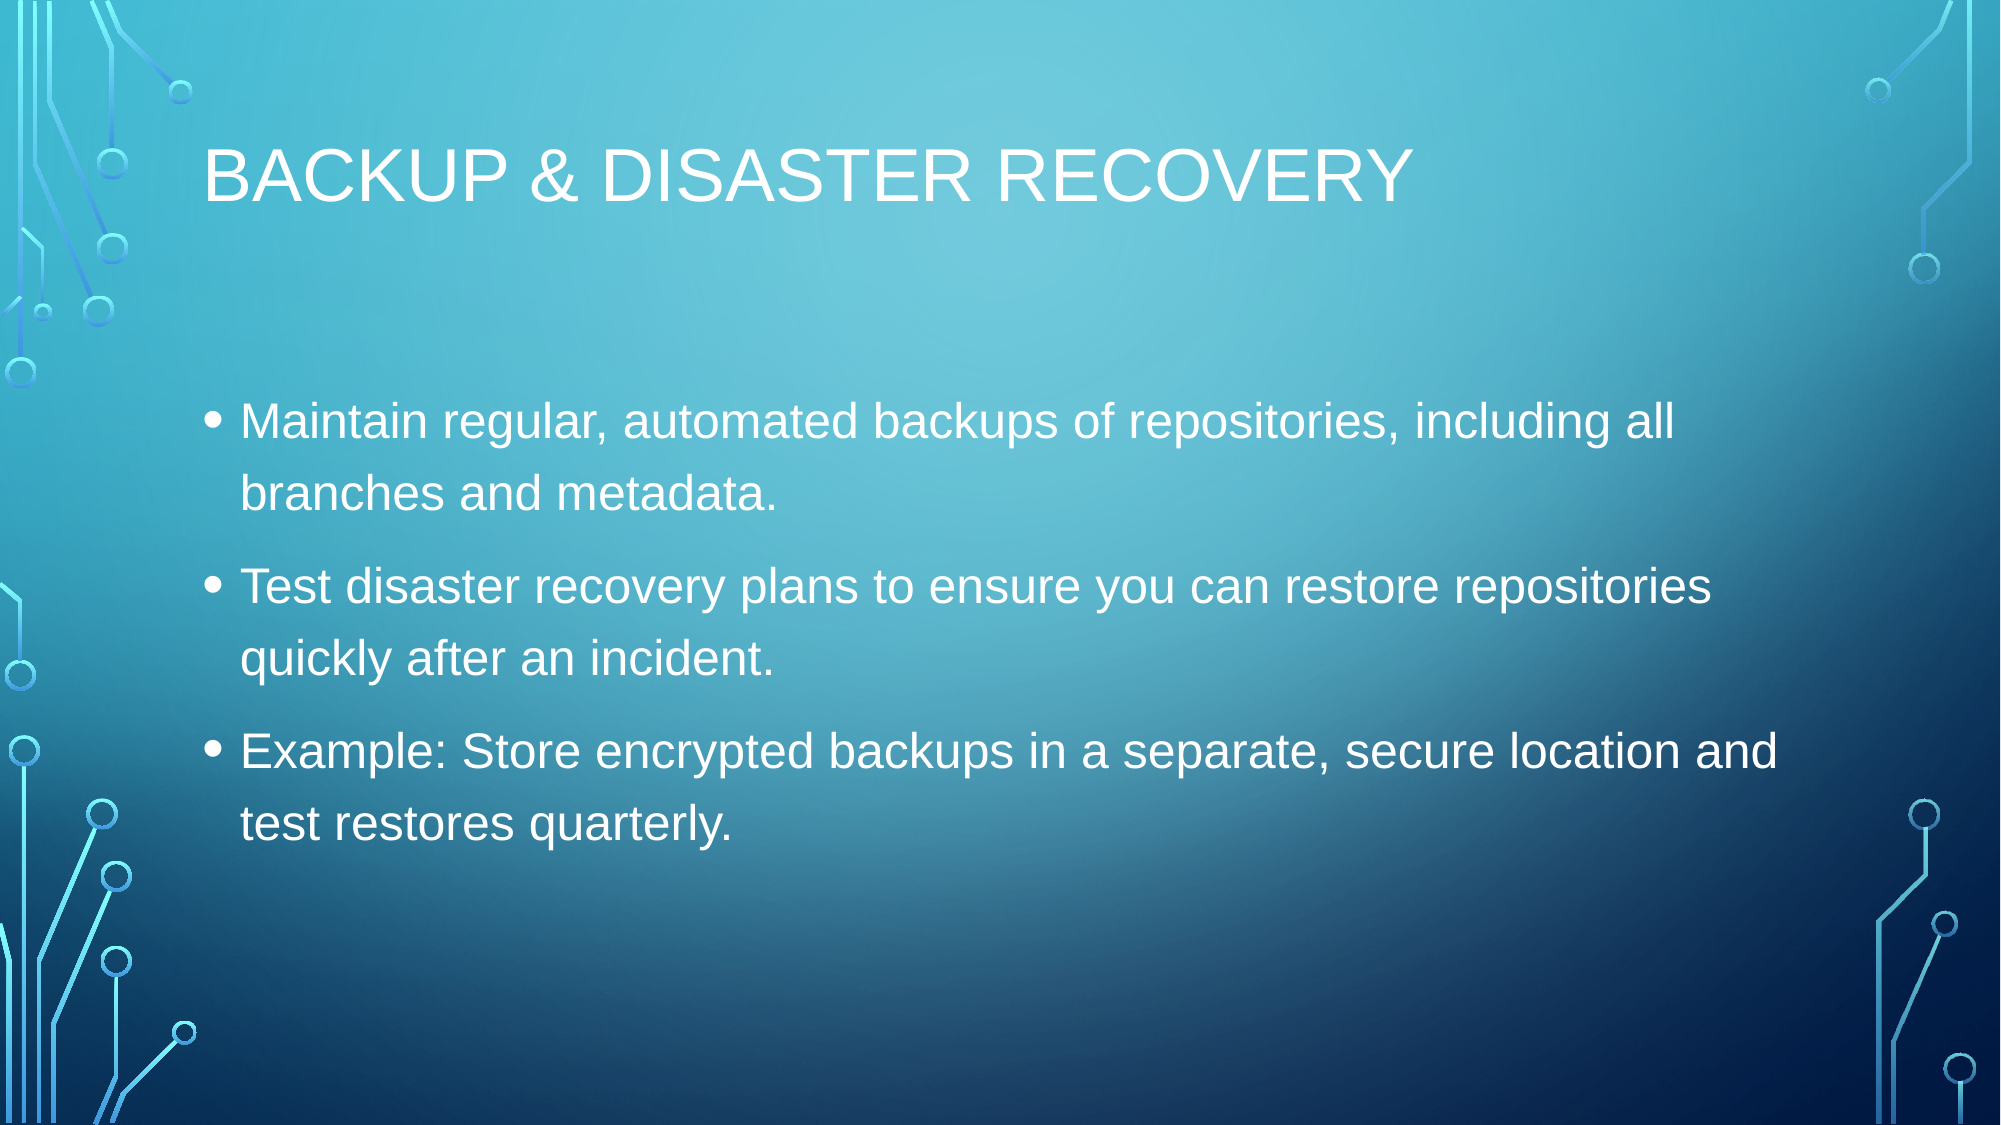

# Backup & Disaster Recovery
Maintain regular, automated backups of repositories, including all branches and metadata.
Test disaster recovery plans to ensure you can restore repositories quickly after an incident.
Example: Store encrypted backups in a separate, secure location and test restores quarterly.